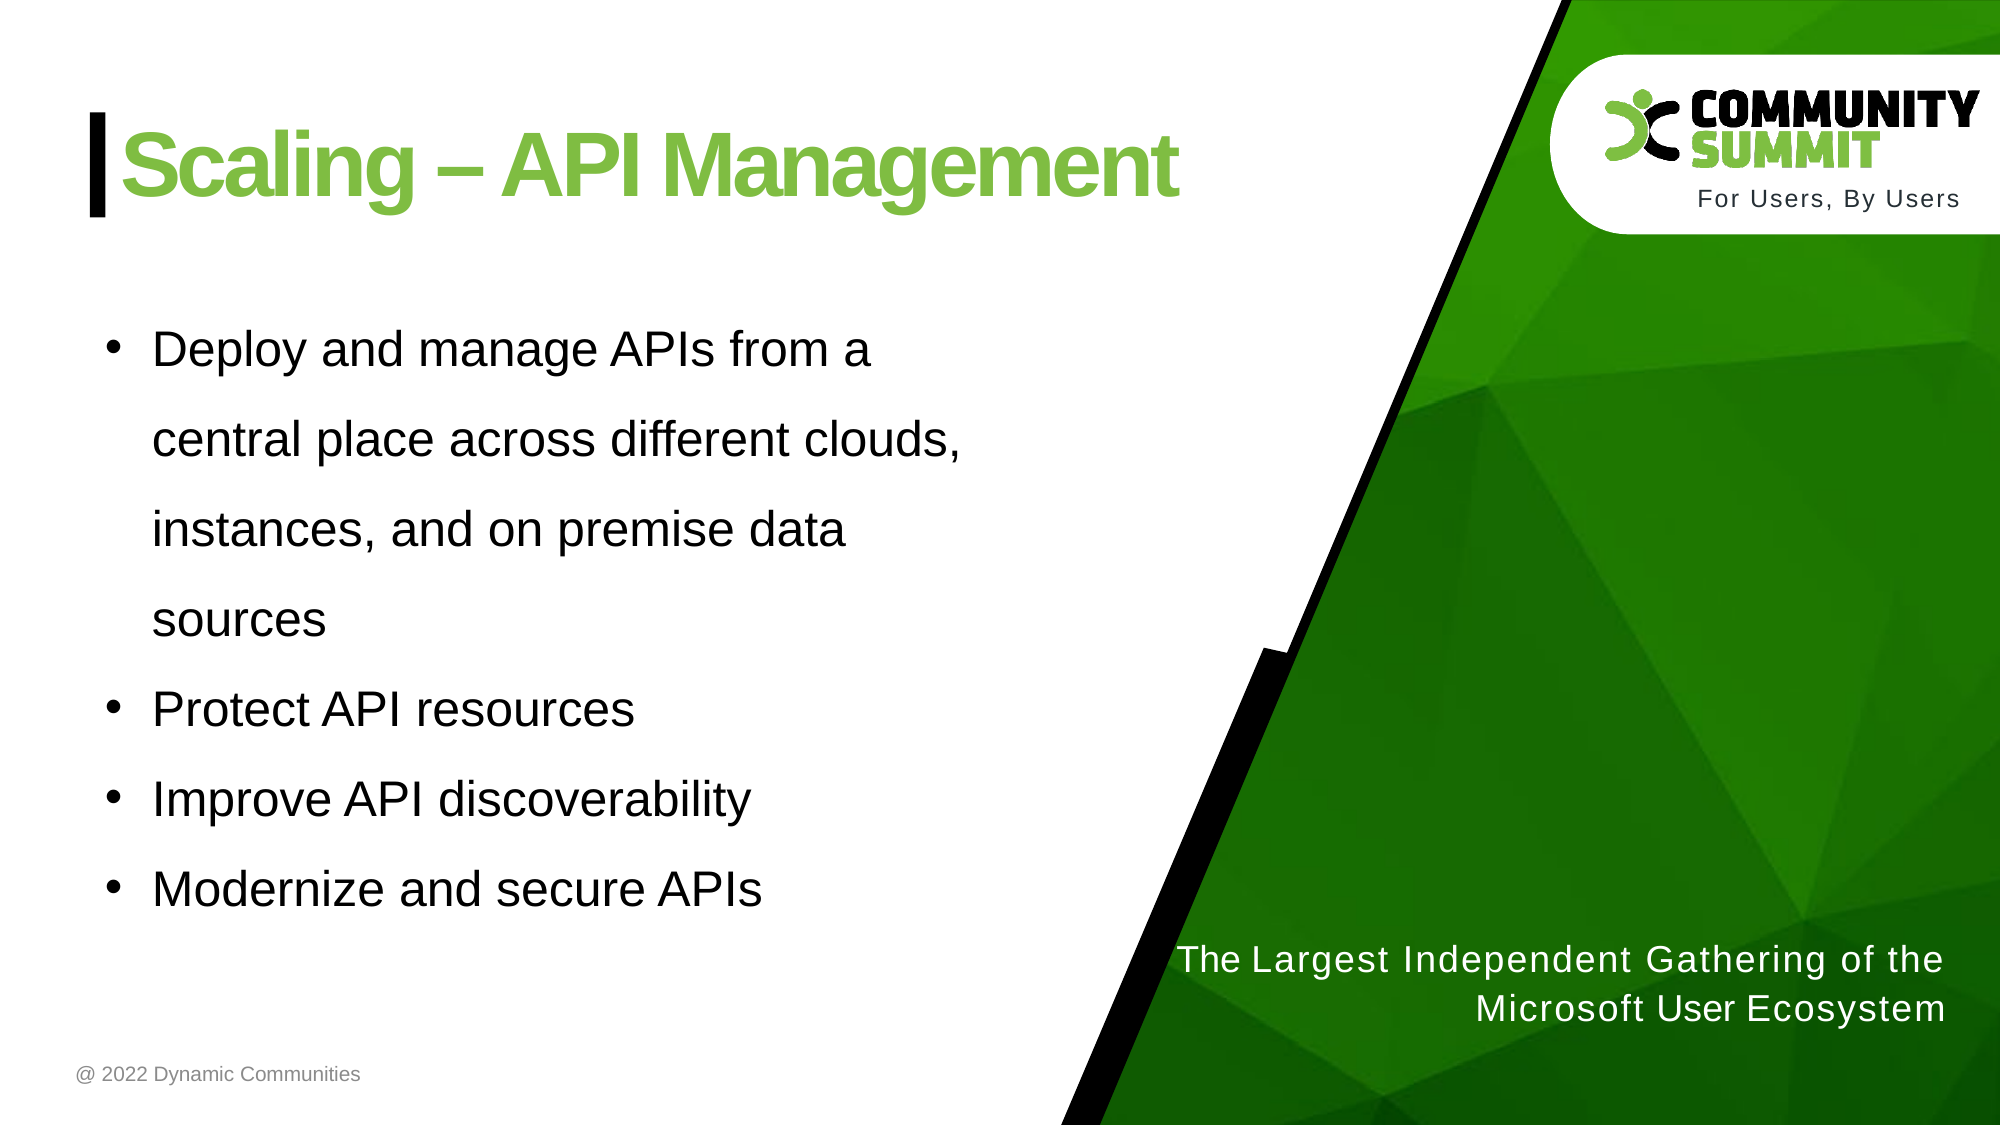

Scaling – API Management
Deploy and manage APIs from a central place across different clouds, instances, and on premise data sources
Protect API resources
Improve API discoverability
Modernize and secure APIs